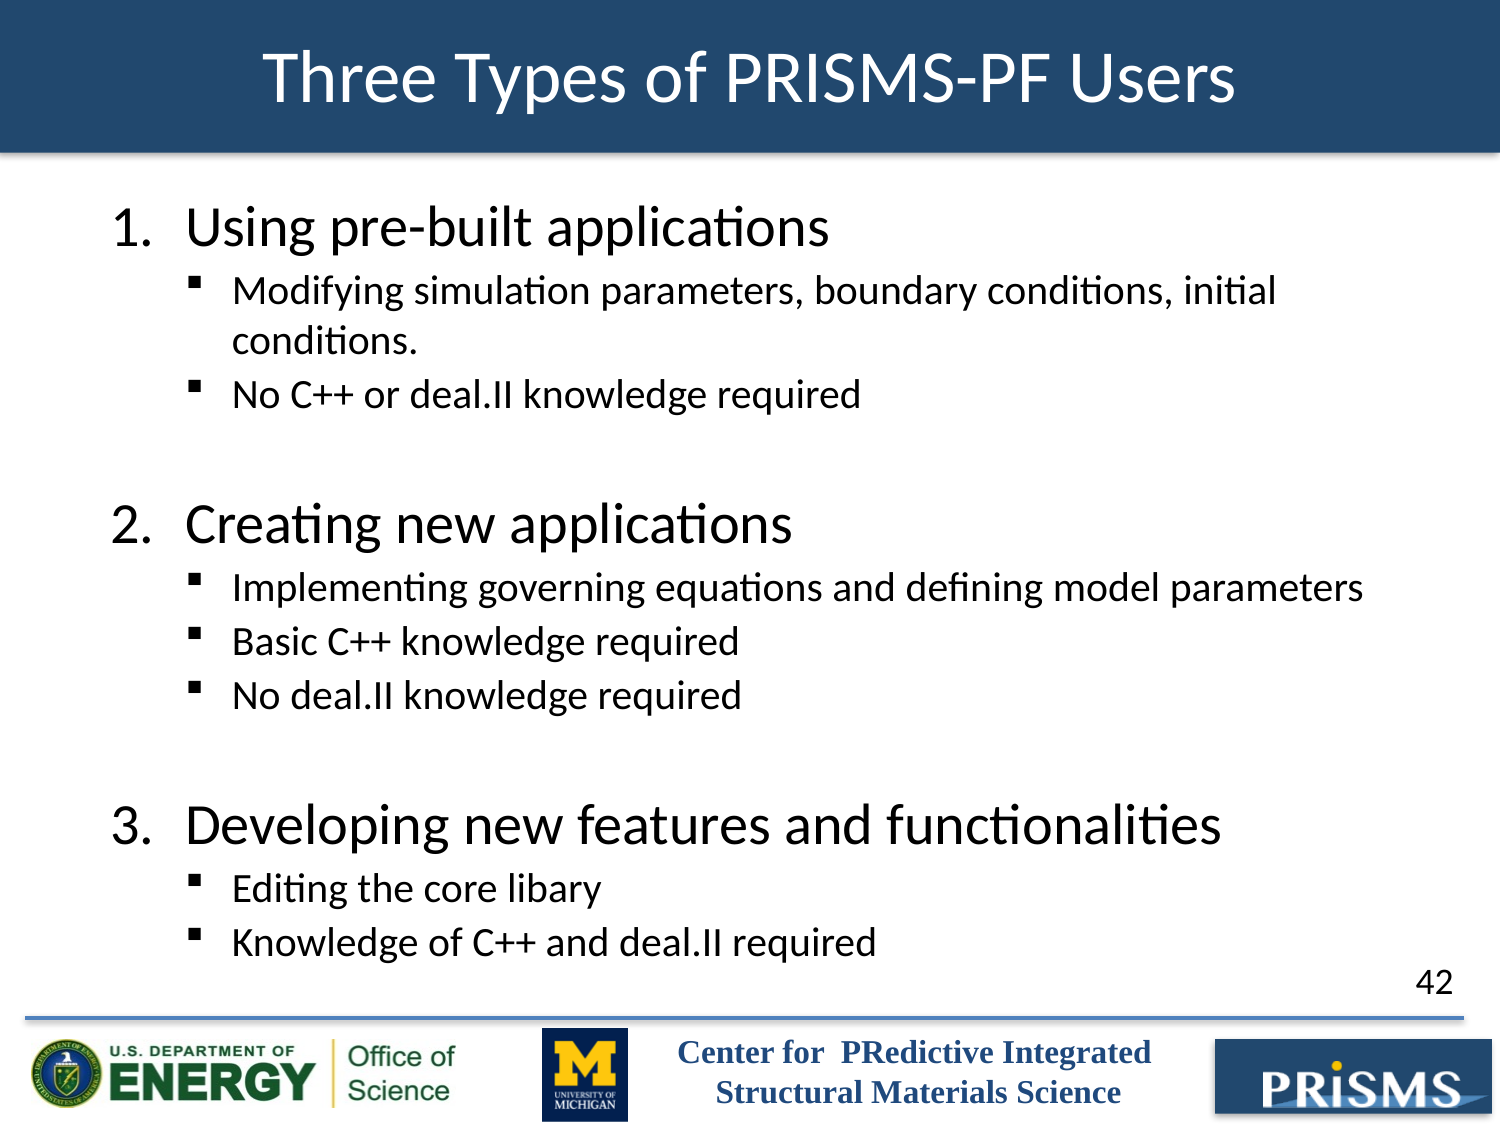

# Three Types of PRISMS-PF Users
Using pre-built applications
Modifying simulation parameters, boundary conditions, initial conditions.
No C++ or deal.II knowledge required

Creating new applications
Implementing governing equations and defining model parameters
Basic C++ knowledge required
No deal.II knowledge required

Developing new features and functionalities
Editing the core libary
Knowledge of C++ and deal.II required
42